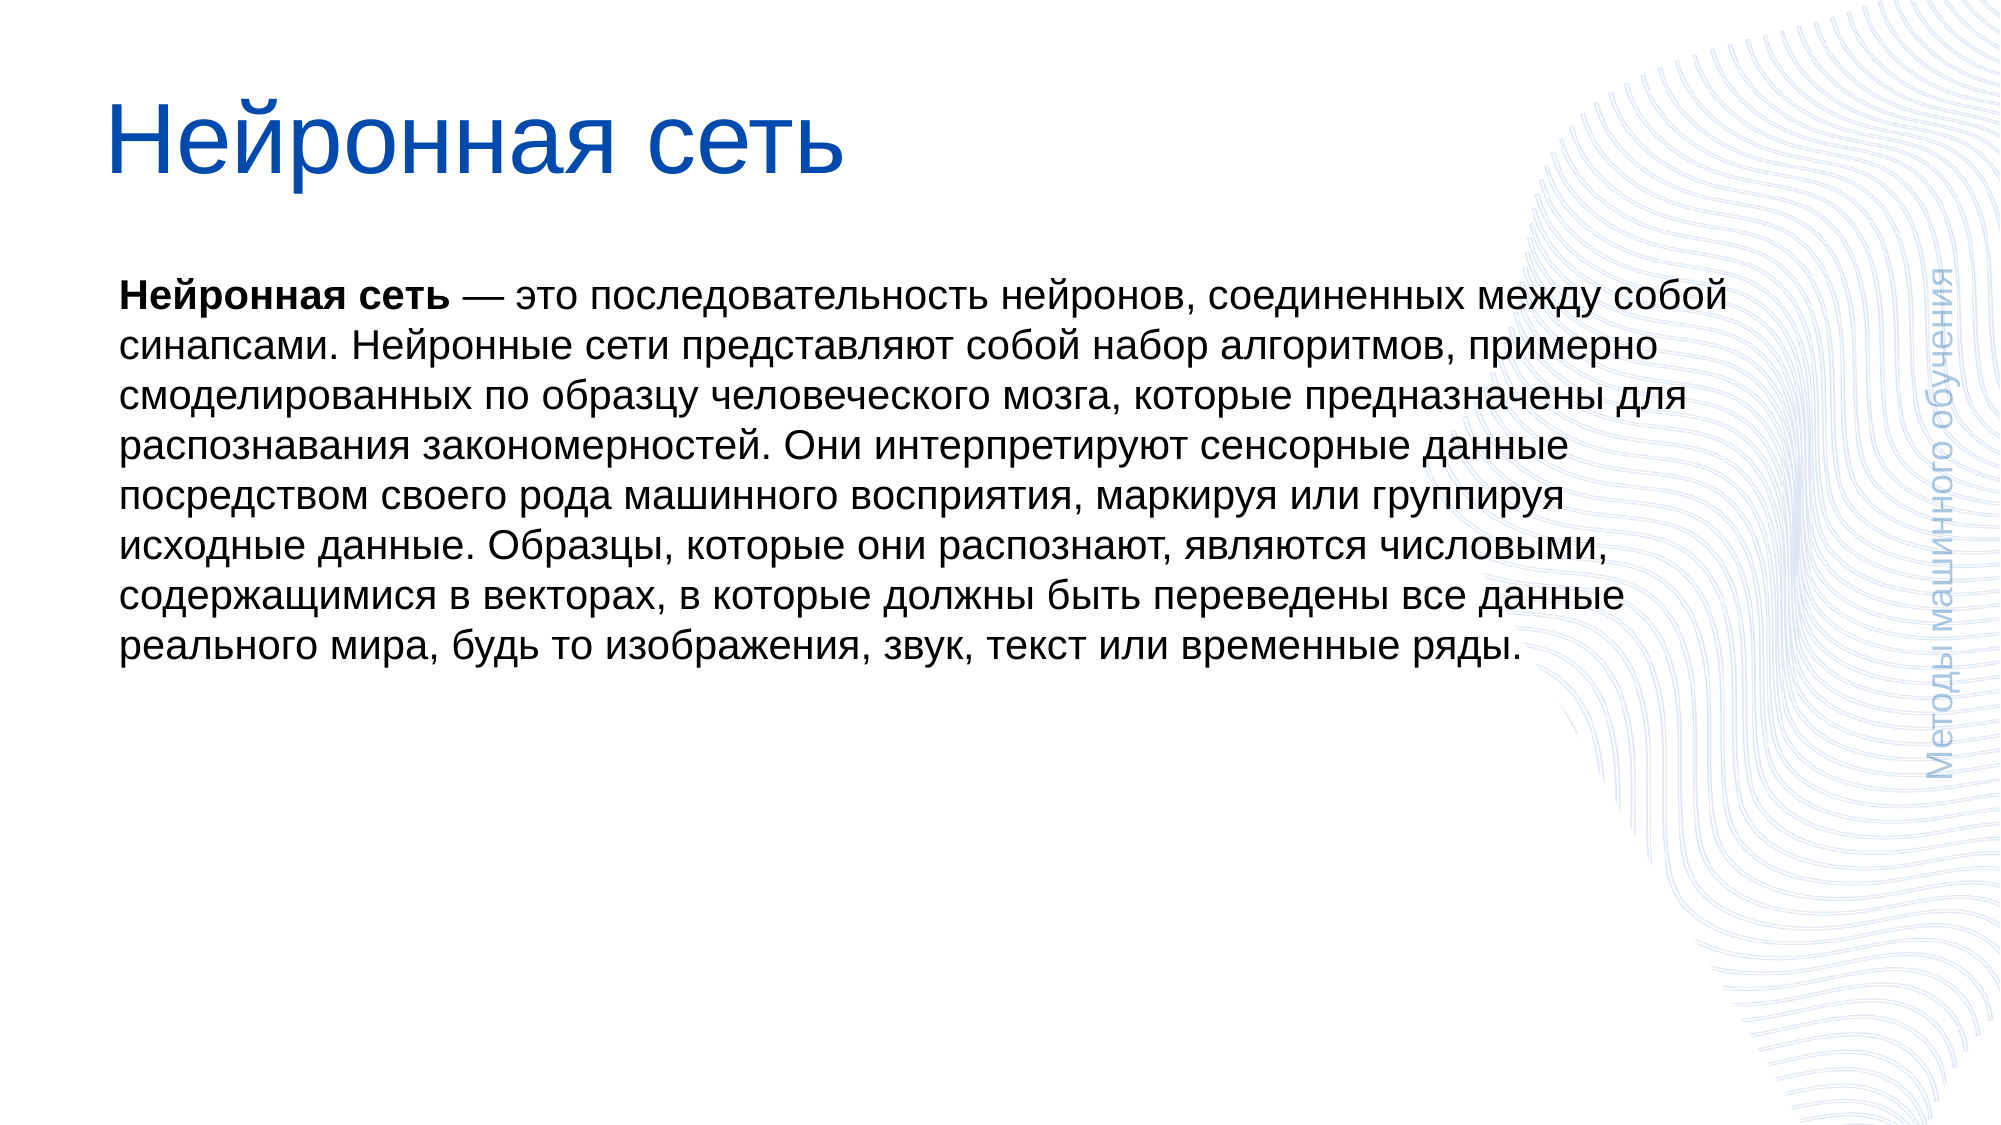

Нейронная сеть
Нейронная сеть — это последовательность нейронов, соединенных между собой синапсами. Нейронные сети представляют собой набор алгоритмов, примерно смоделированных по образцу человеческого мозга, которые предназначены для распознавания закономерностей. Они интерпретируют сенсорные данные посредством своего рода машинного восприятия, маркируя или группируя исходные данные. Образцы, которые они распознают, являются числовыми, содержащимися в векторах, в которые должны быть переведены все данные реального мира, будь то изображения, звук, текст или временные ряды.

Методы машинного обучения